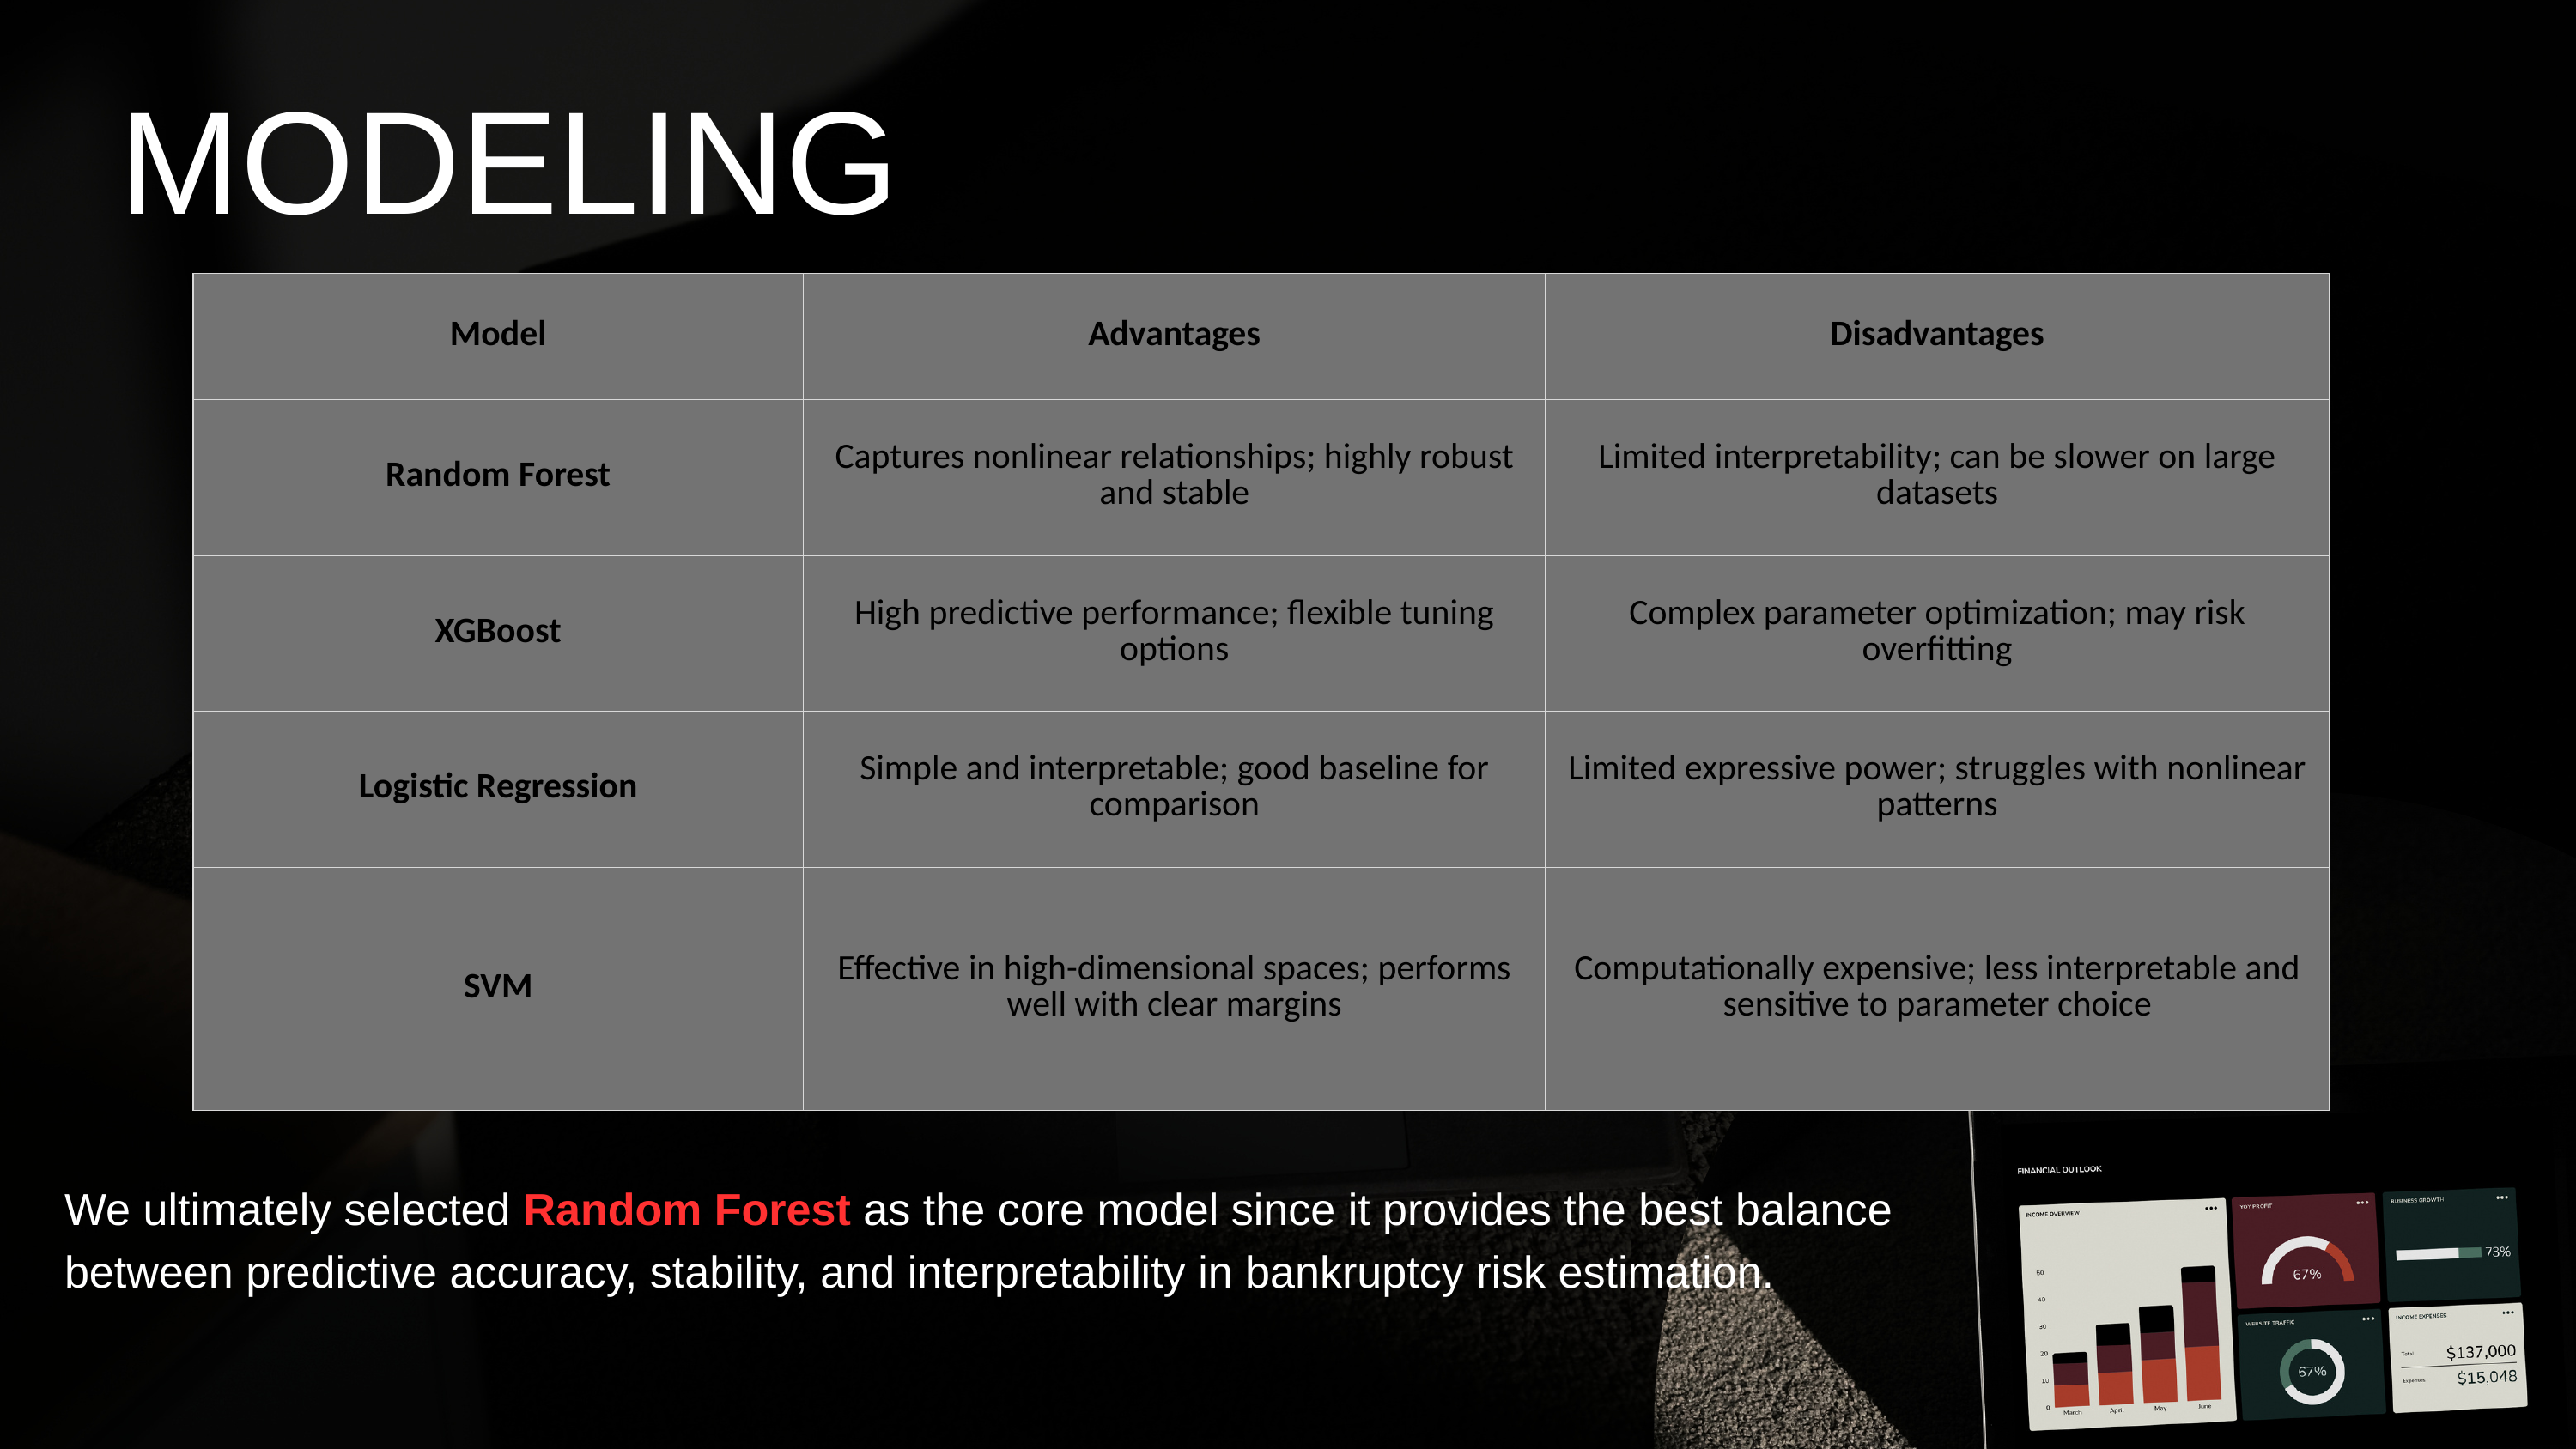

MODELING

| Model | Advantages | Disadvantages |
| --- | --- | --- |
| Random Forest | Captures nonlinear relationships; highly robust and stable | Limited interpretability; can be slower on large datasets |
| XGBoost | High predictive performance; flexible tuning options | Complex parameter optimization; may risk overfitting |
| Logistic Regression | Simple and interpretable; good baseline for comparison | Limited expressive power; struggles with nonlinear patterns |
| SVM | Effective in high-dimensional spaces; performs well with clear margins | Computationally expensive; less interpretable and sensitive to parameter choice |

We ultimately selected Random Forest as the core model since it provides the best balance between predictive accuracy, stability, and interpretability in bankruptcy risk estimation.